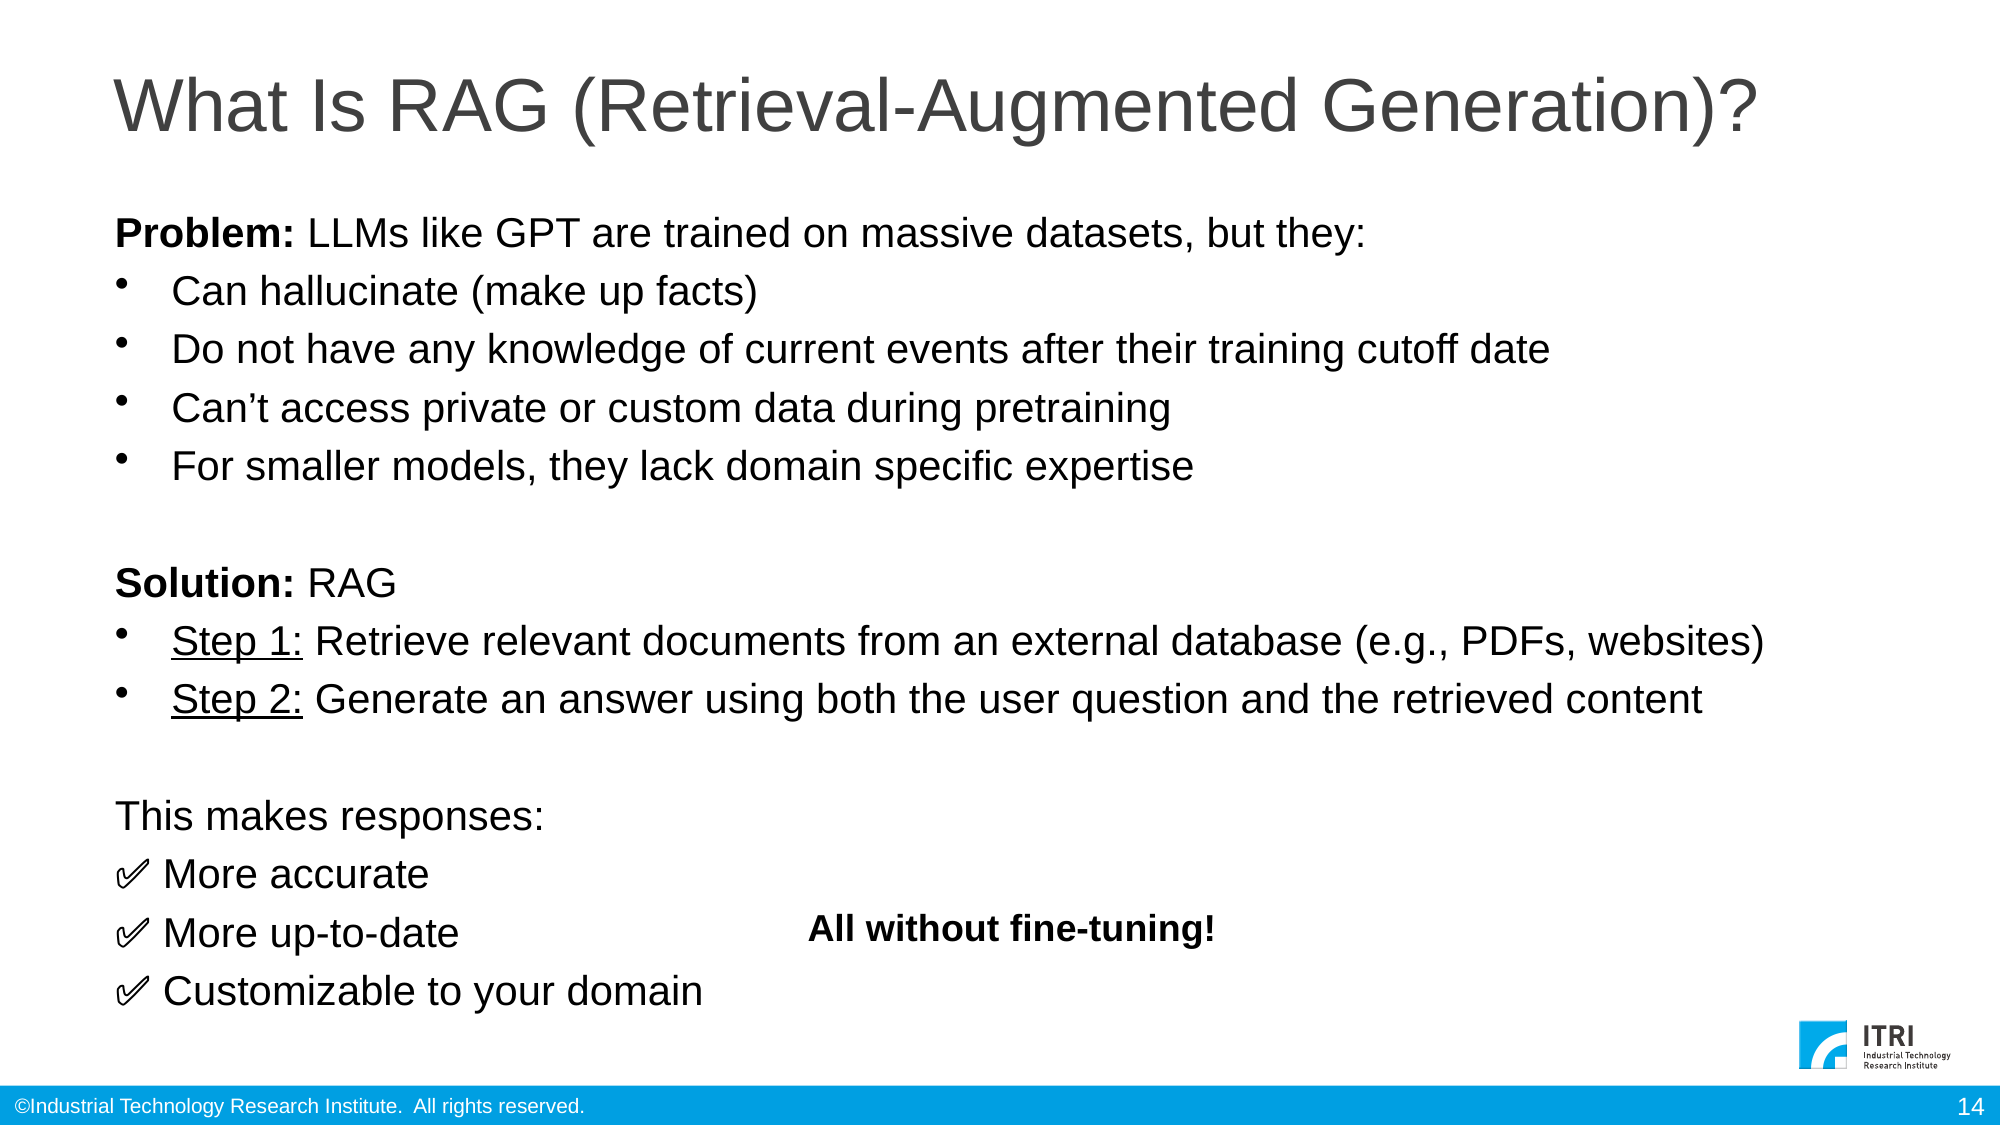

# What Is RAG (Retrieval-Augmented Generation)?
Problem: LLMs like GPT are trained on massive datasets, but they:
Can hallucinate (make up facts)
Do not have any knowledge of current events after their training cutoff date
Can’t access private or custom data during pretraining
For smaller models, they lack domain specific expertise

Solution: RAG
Step 1: Retrieve relevant documents from an external database (e.g., PDFs, websites)
Step 2: Generate an answer using both the user question and the retrieved content

This makes responses:
✅ More accurate
✅ More up-to-date
✅ Customizable to your domain
All without fine-tuning!
14